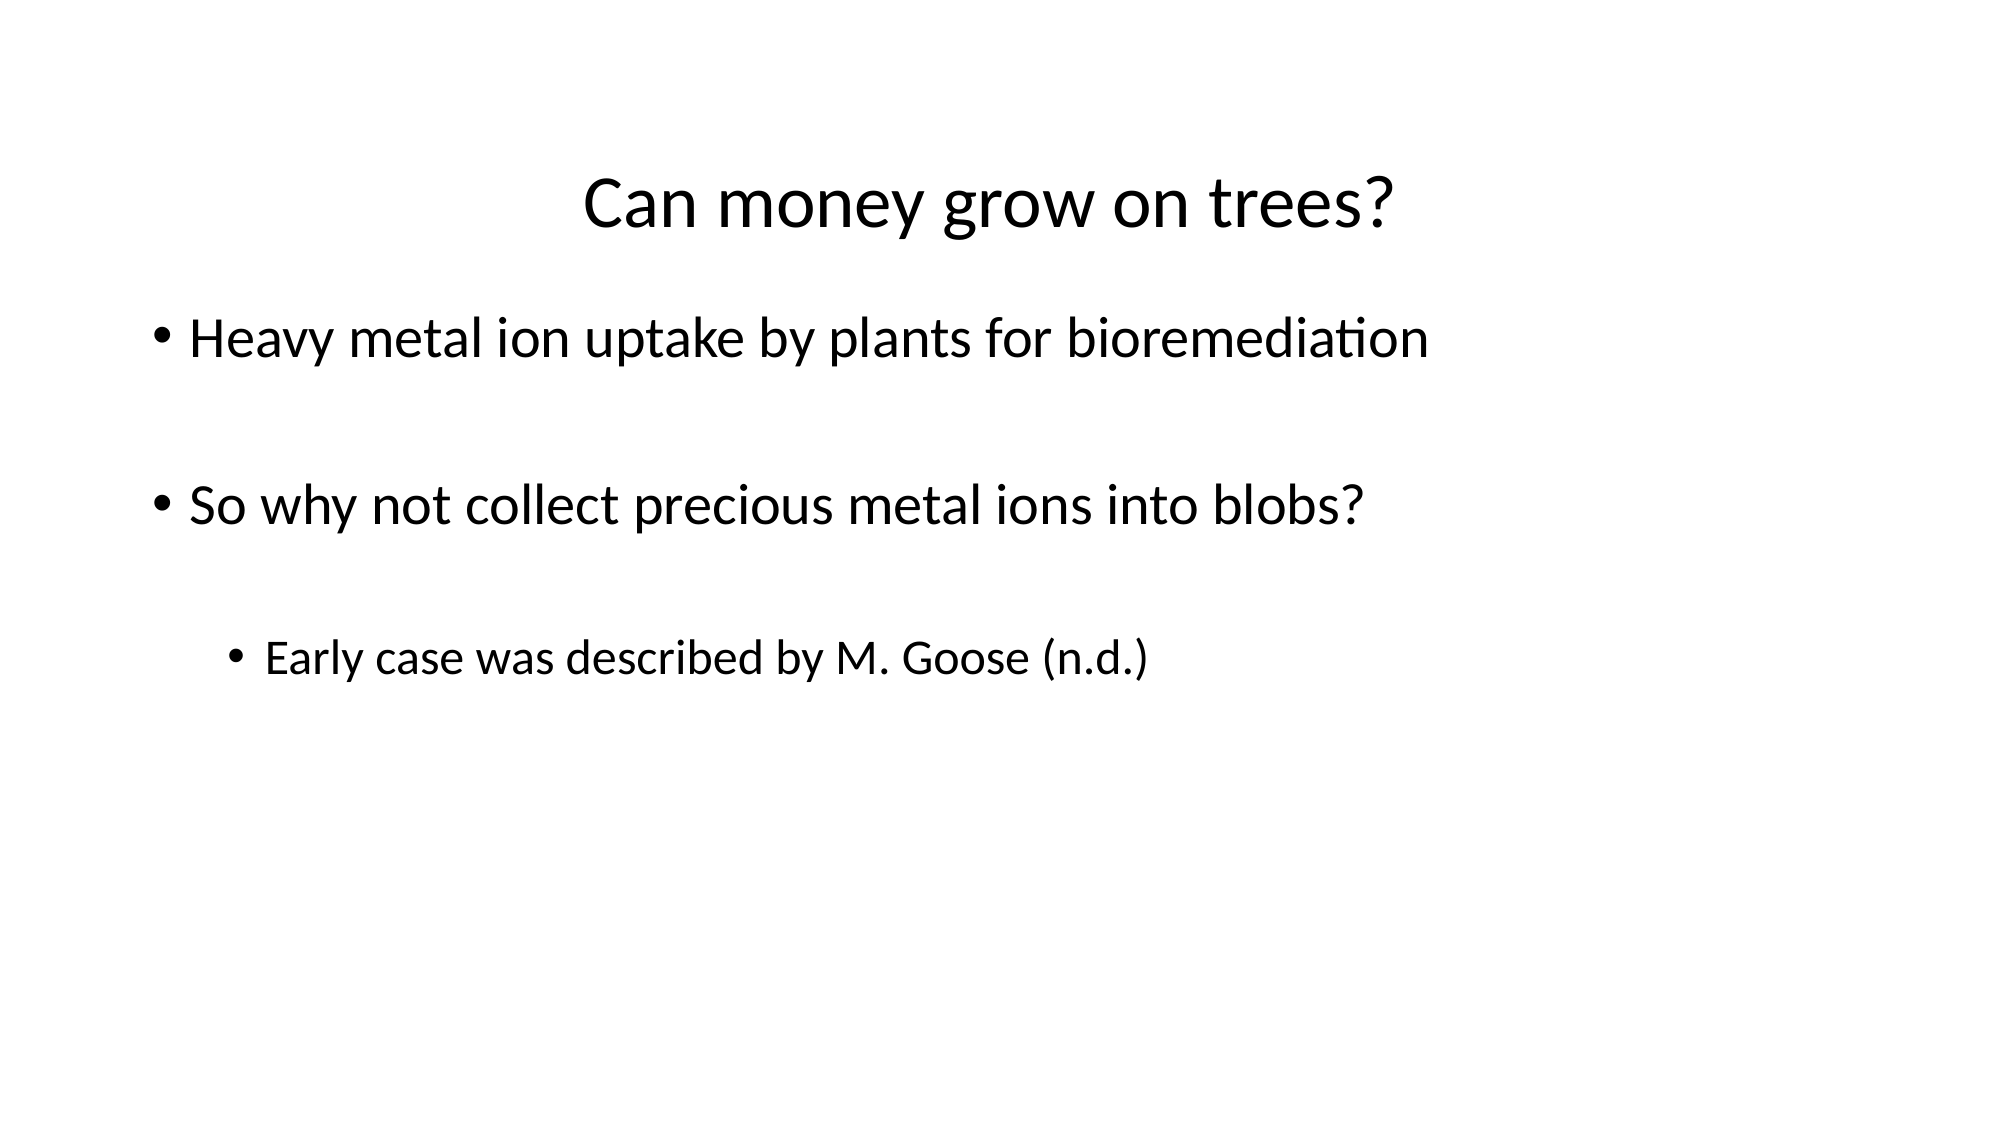

# Can money grow on trees?
Heavy metal ion uptake by plants for bioremediation

So why not collect precious metal ions into blobs?

Early case was described by M. Goose (n.d.)